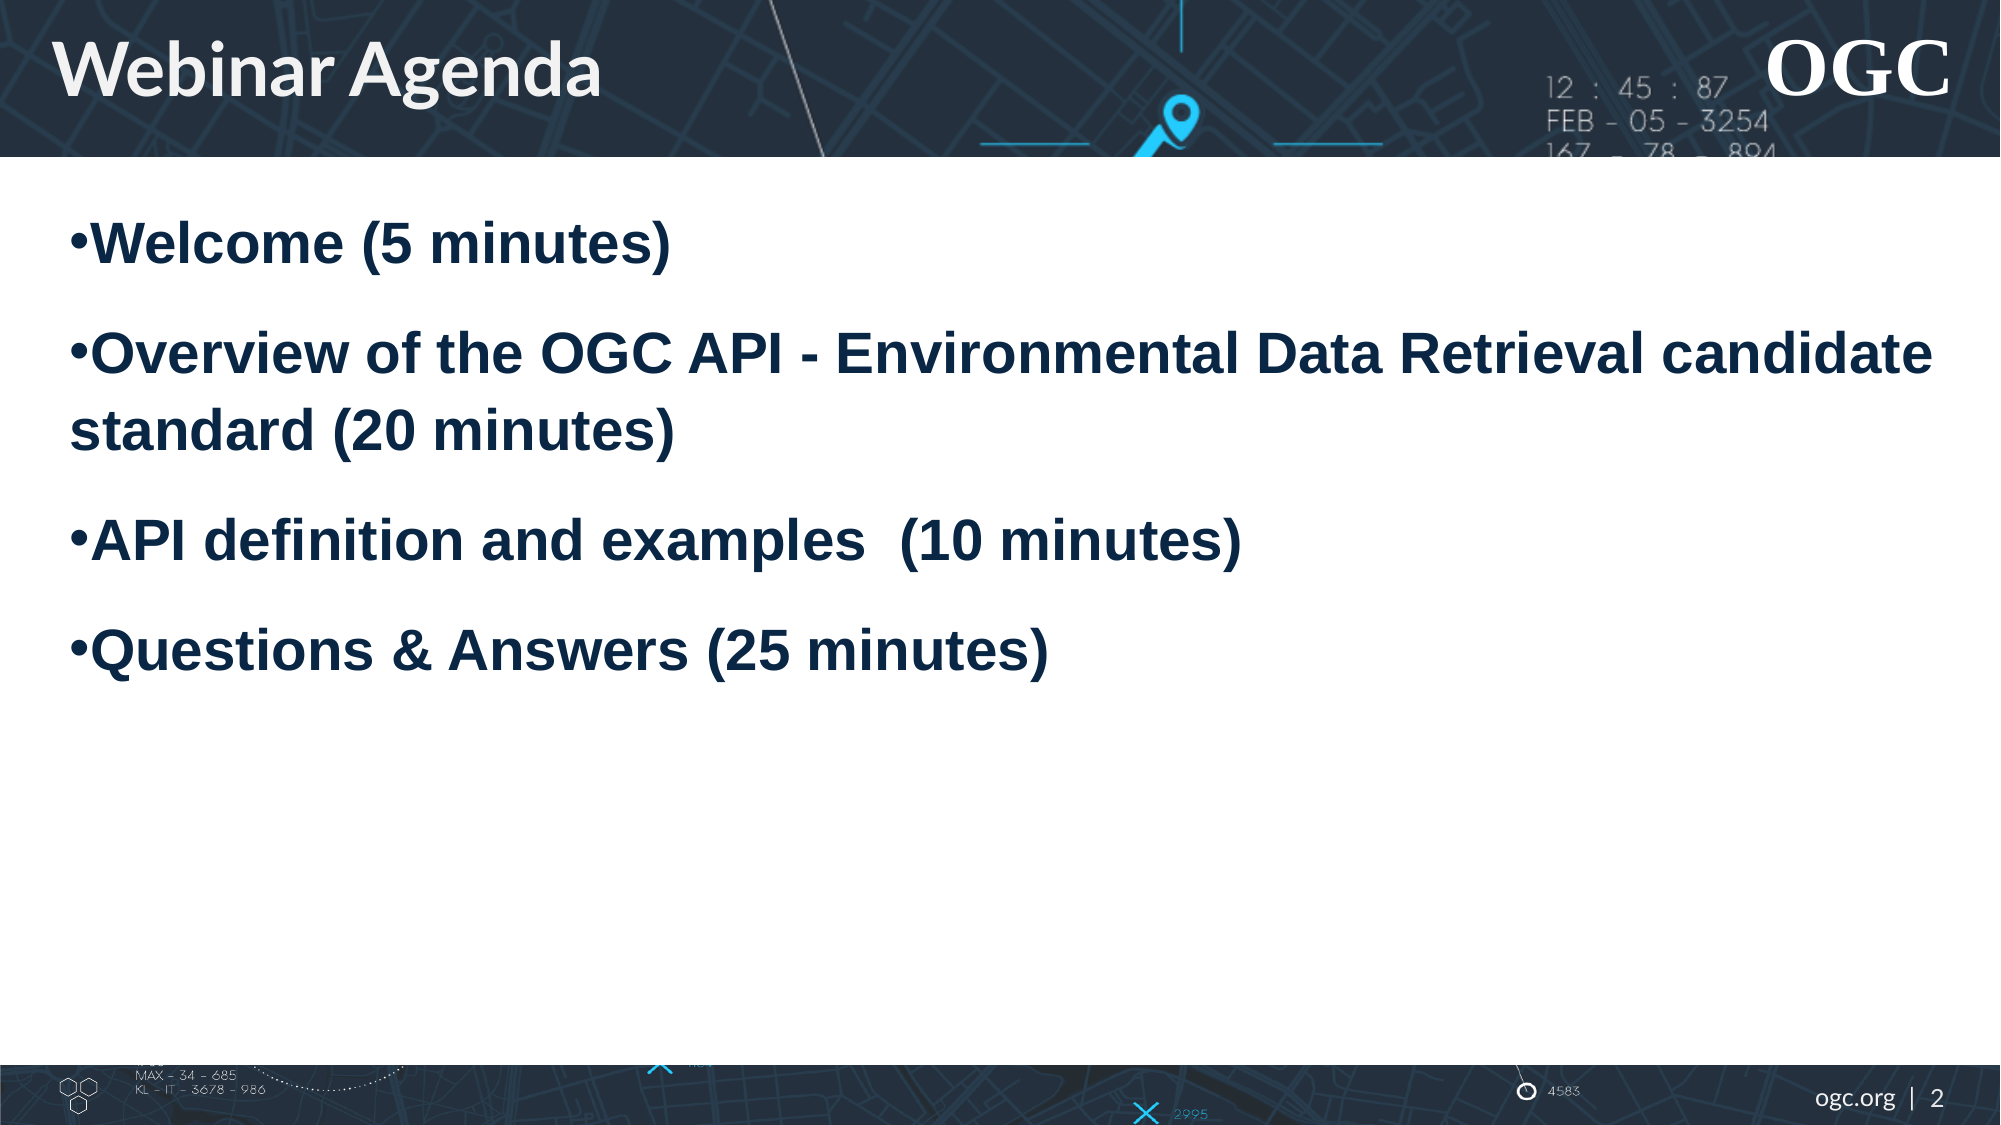

# Webinar Agenda
Welcome (5 minutes)
Overview of the OGC API - Environmental Data Retrieval candidate standard (20 minutes)
API definition and examples  (10 minutes)
Questions & Answers (25 minutes)
2